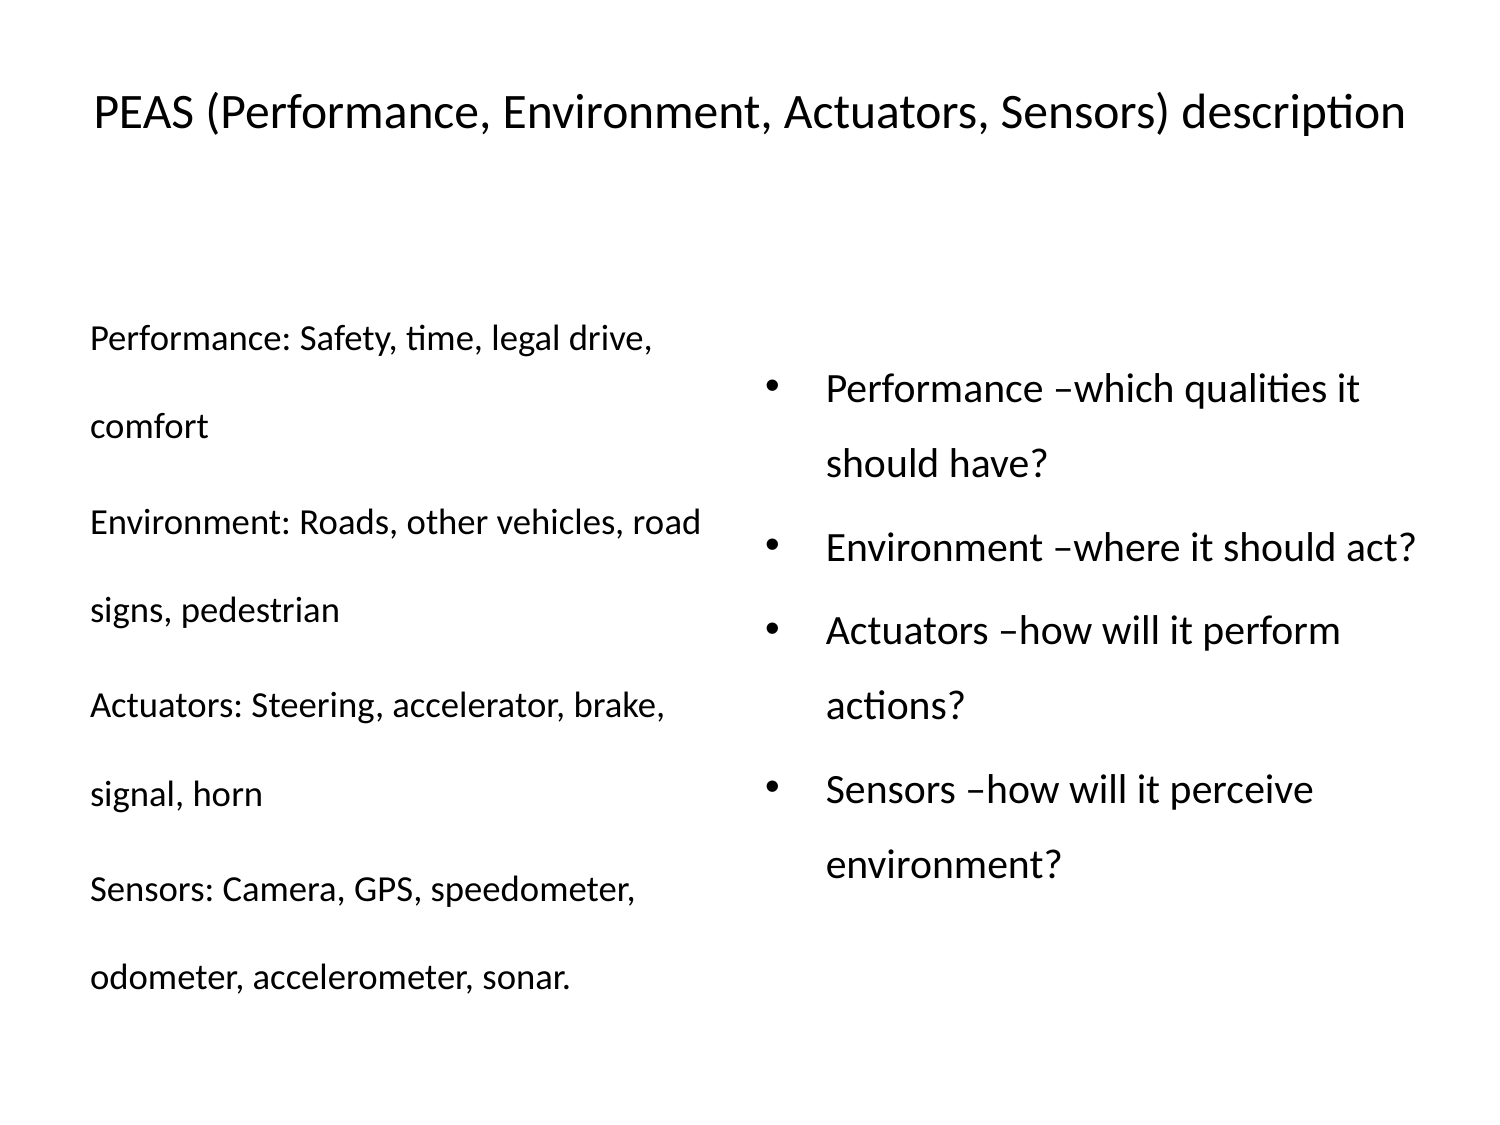

# PEAS (Performance, Environment, Actuators, Sensors) description

Performance –which qualities it should have?
Environment –where it should act?
Actuators –how will it perform actions?
Sensors –how will it perceive environment?
Performance: Safety, time, legal drive, comfort
Environment: Roads, other vehicles, road signs, pedestrian
Actuators: Steering, accelerator, brake, signal, horn
Sensors: Camera, GPS, speedometer, odometer, accelerometer, sonar.